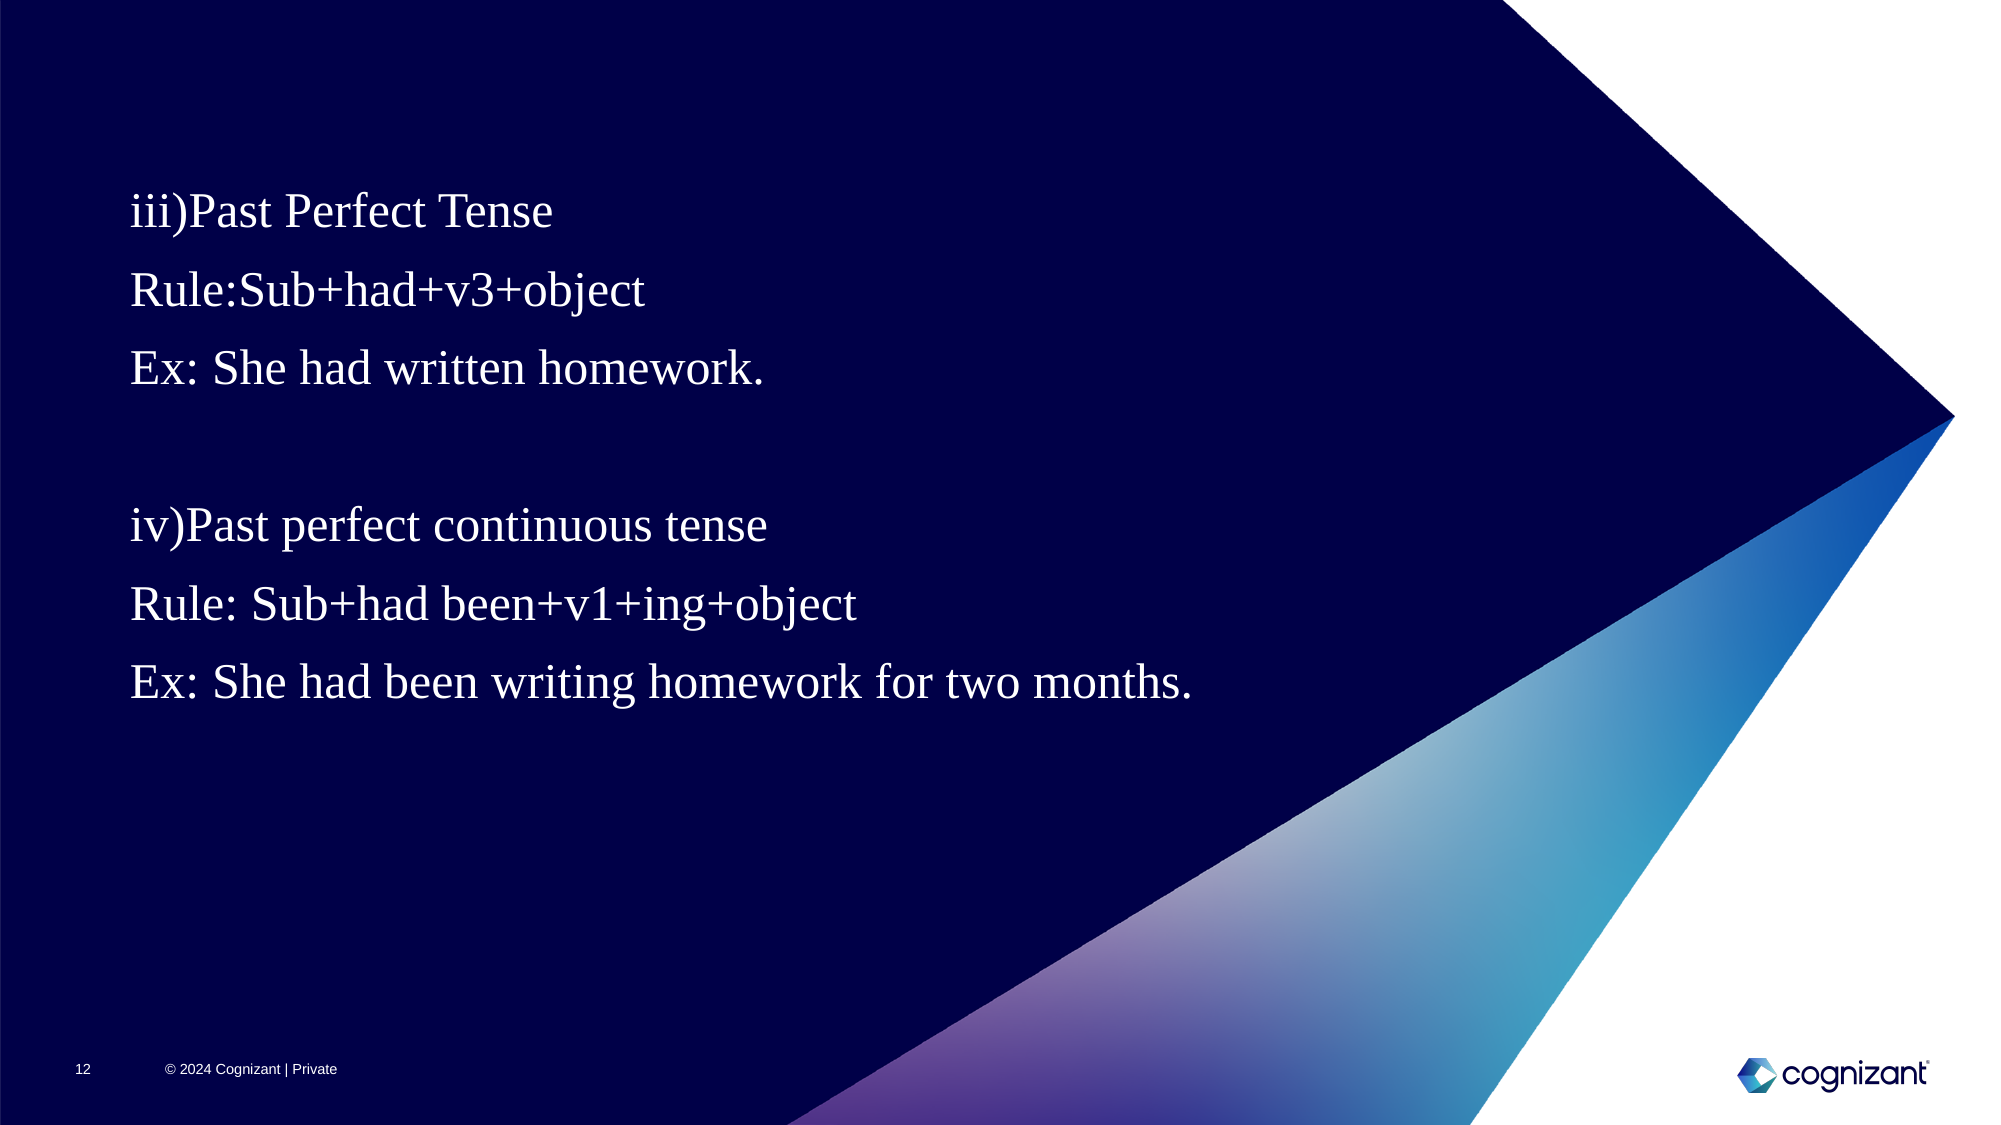

iii)Past Perfect Tense
Rule:Sub+had+v3+object
Ex: She had written homework.

iv)Past perfect continuous tense
Rule: Sub+had been+v1+ing+object
Ex: She had been writing homework for two months.
12
© 2024 Cognizant | Private